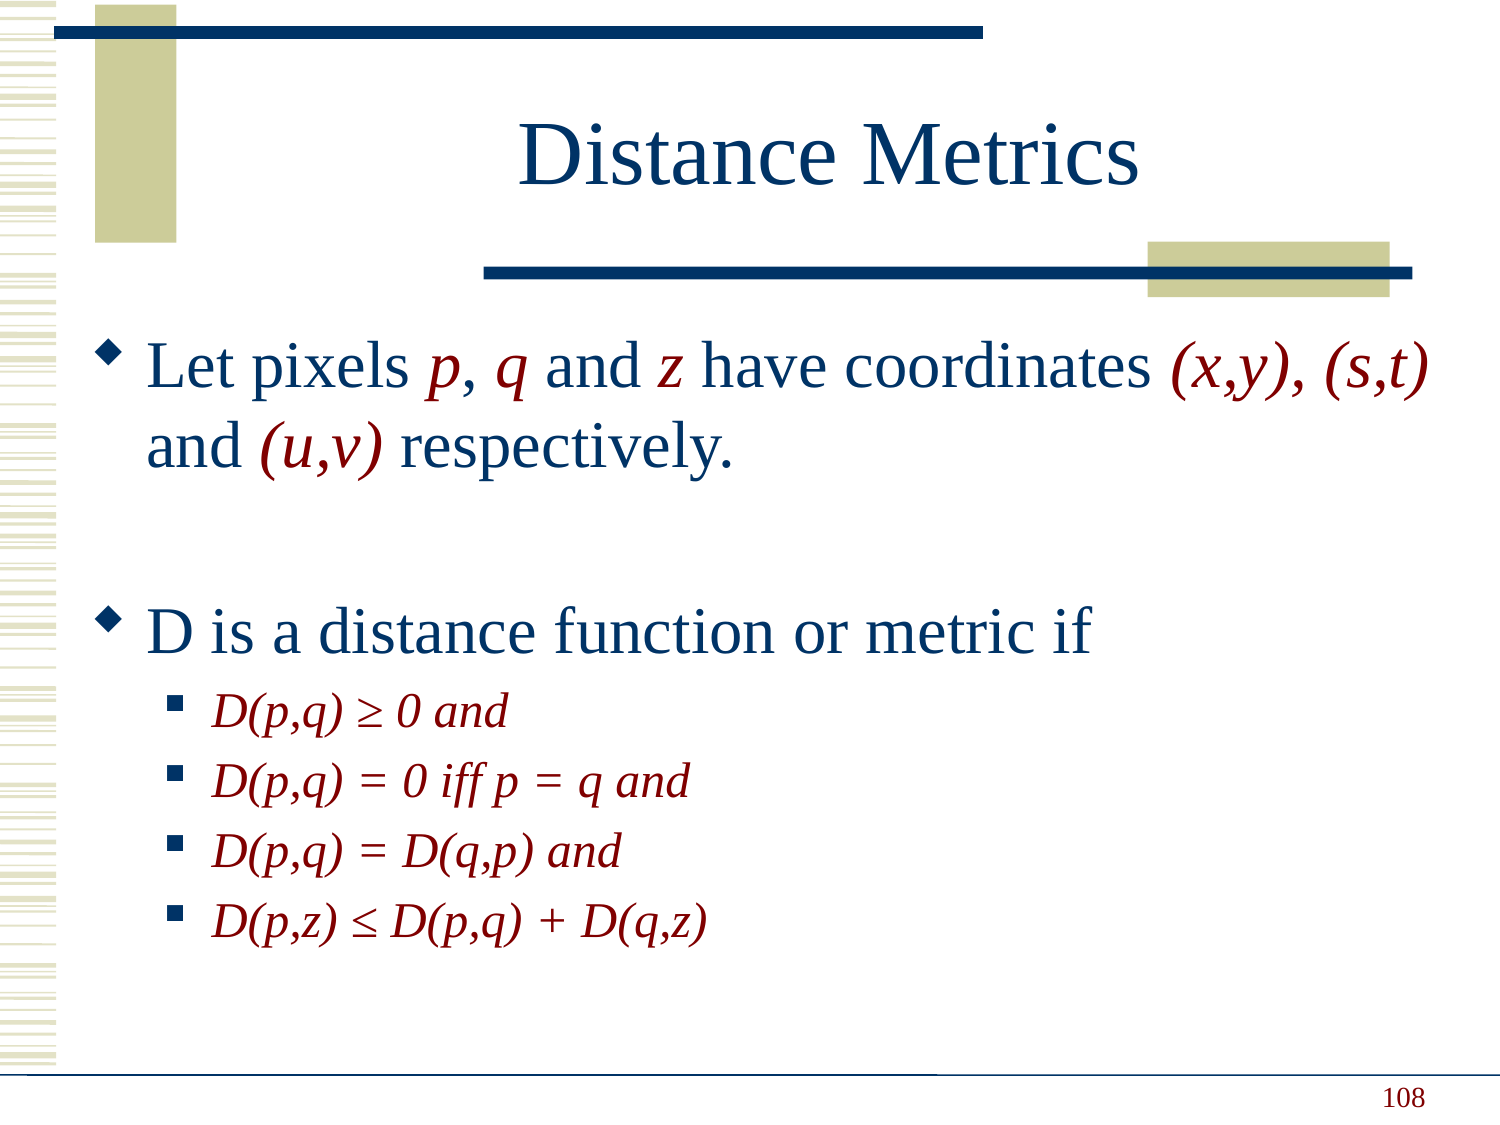

Distance Metrics
Let pixels p, q and z have coordinates (x,y), (s,t) and (u,v) respectively.

D is a distance function or metric if
D(p,q) ≥ 0 and
D(p,q) = 0 iff p = q and
D(p,q) = D(q,p) and
D(p,z) ≤ D(p,q) + D(q,z)

108